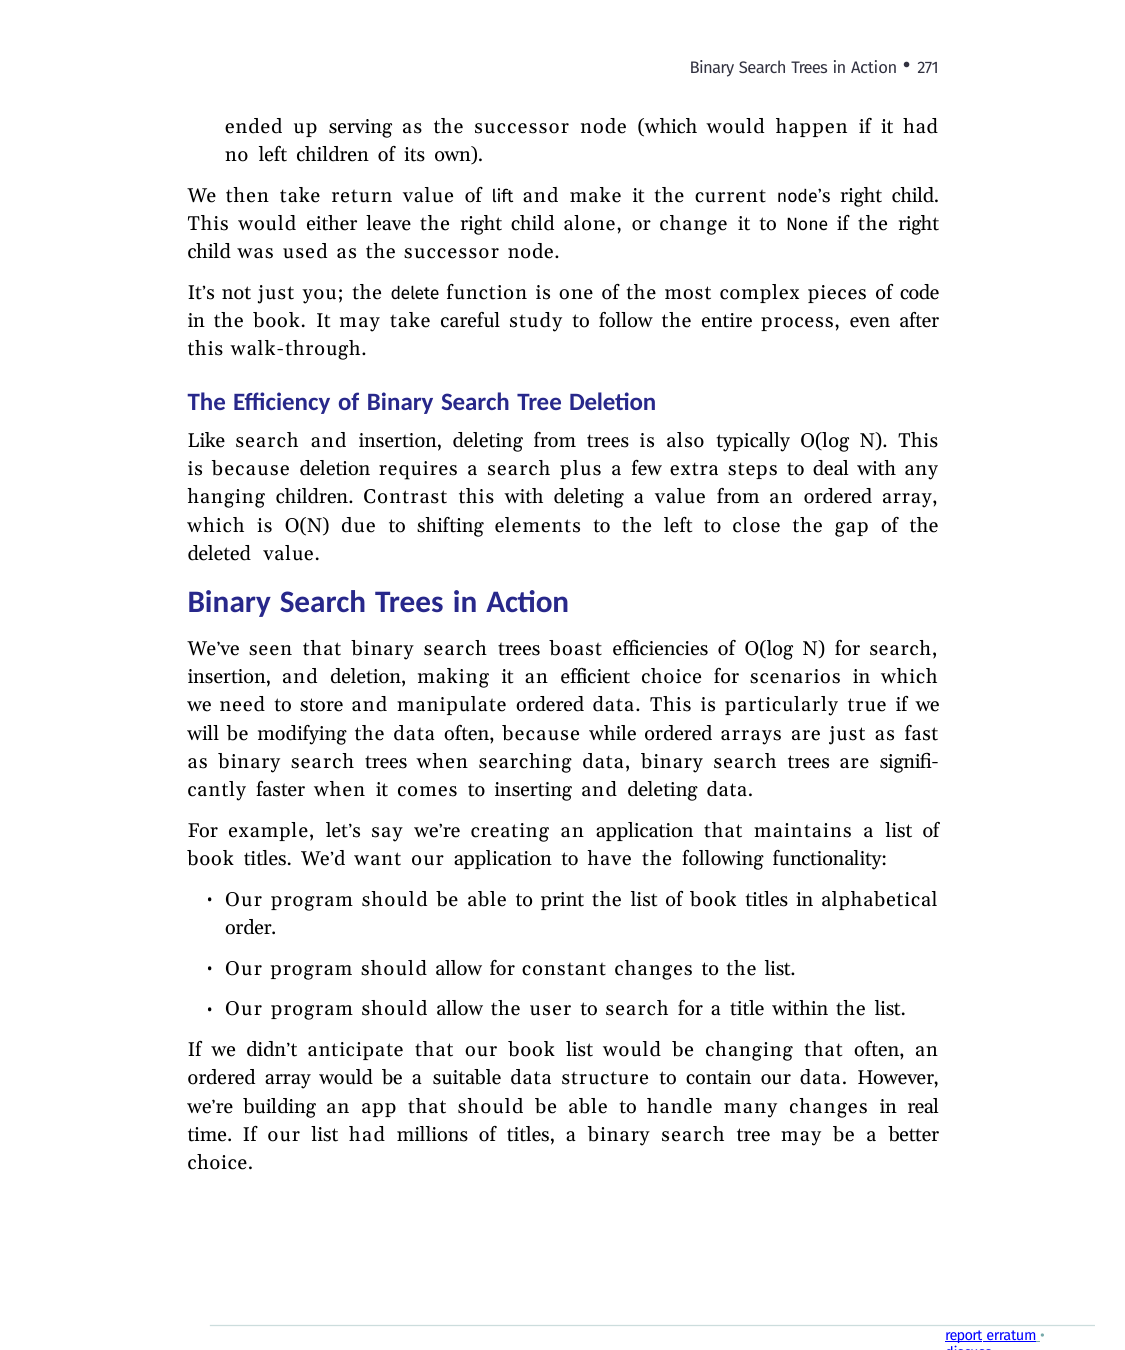

Binary Search Trees in Action • 271

ended up serving as the successor node (which would happen if it had no left children of its own).
We then take return value of lift and make it the current node’s right child. This would either leave the right child alone, or change it to None if the right child was used as the successor node.
It’s not just you; the delete function is one of the most complex pieces of code in the book. It may take careful study to follow the entire process, even after this walk-through.

The Efficiency of Binary Search Tree Deletion
Like search and insertion, deleting from trees is also typically O(log N). This is because deletion requires a search plus a few extra steps to deal with any hanging children. Contrast this with deleting a value from an ordered array, which is O(N) due to shifting elements to the left to close the gap of the deleted value.
Binary Search Trees in Action
We’ve seen that binary search trees boast efficiencies of O(log N) for search, insertion, and deletion, making it an efficient choice for scenarios in which we need to store and manipulate ordered data. This is particularly true if we will be modifying the data often, because while ordered arrays are just as fast as binary search trees when searching data, binary search trees are signifi- cantly faster when it comes to inserting and deleting data.
For example, let’s say we’re creating an application that maintains a list of book titles. We’d want our application to have the following functionality:
Our program should be able to print the list of book titles in alphabetical order.
Our program should allow for constant changes to the list.
Our program should allow the user to search for a title within the list.
If we didn’t anticipate that our book list would be changing that often, an ordered array would be a suitable data structure to contain our data. However, we’re building an app that should be able to handle many changes in real time. If our list had millions of titles, a binary search tree may be a better choice.
report erratum • discuss